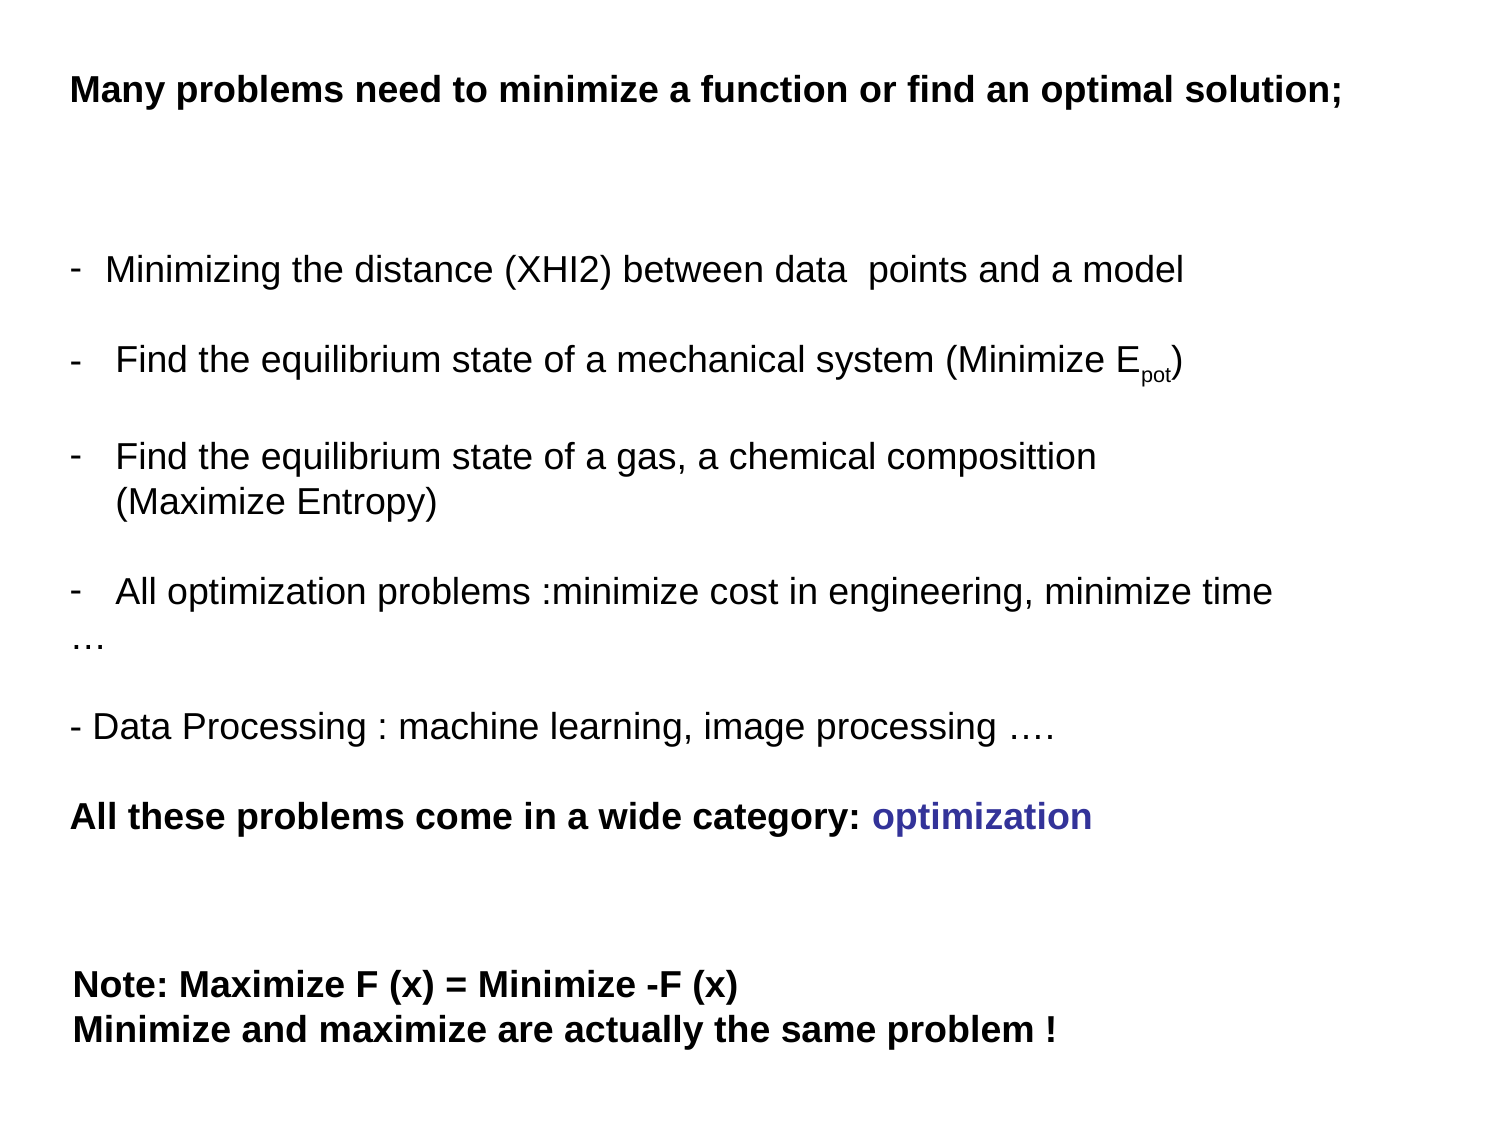

Many problems need to minimize a function or find an optimal solution;

Minimizing the distance (XHI2) between data  points and a model

 Find the equilibrium state of a mechanical system (Minimize Epot)

 Find the equilibrium state of a gas, a chemical composittion
 (Maximize Entropy)

 All optimization problems :minimize cost in engineering, minimize time
…

- Data Processing : machine learning, image processing ….

All these problems come in a wide category: optimization

Note: Maximize F (x) = Minimize -F (x)
Minimize and maximize are actually the same problem !